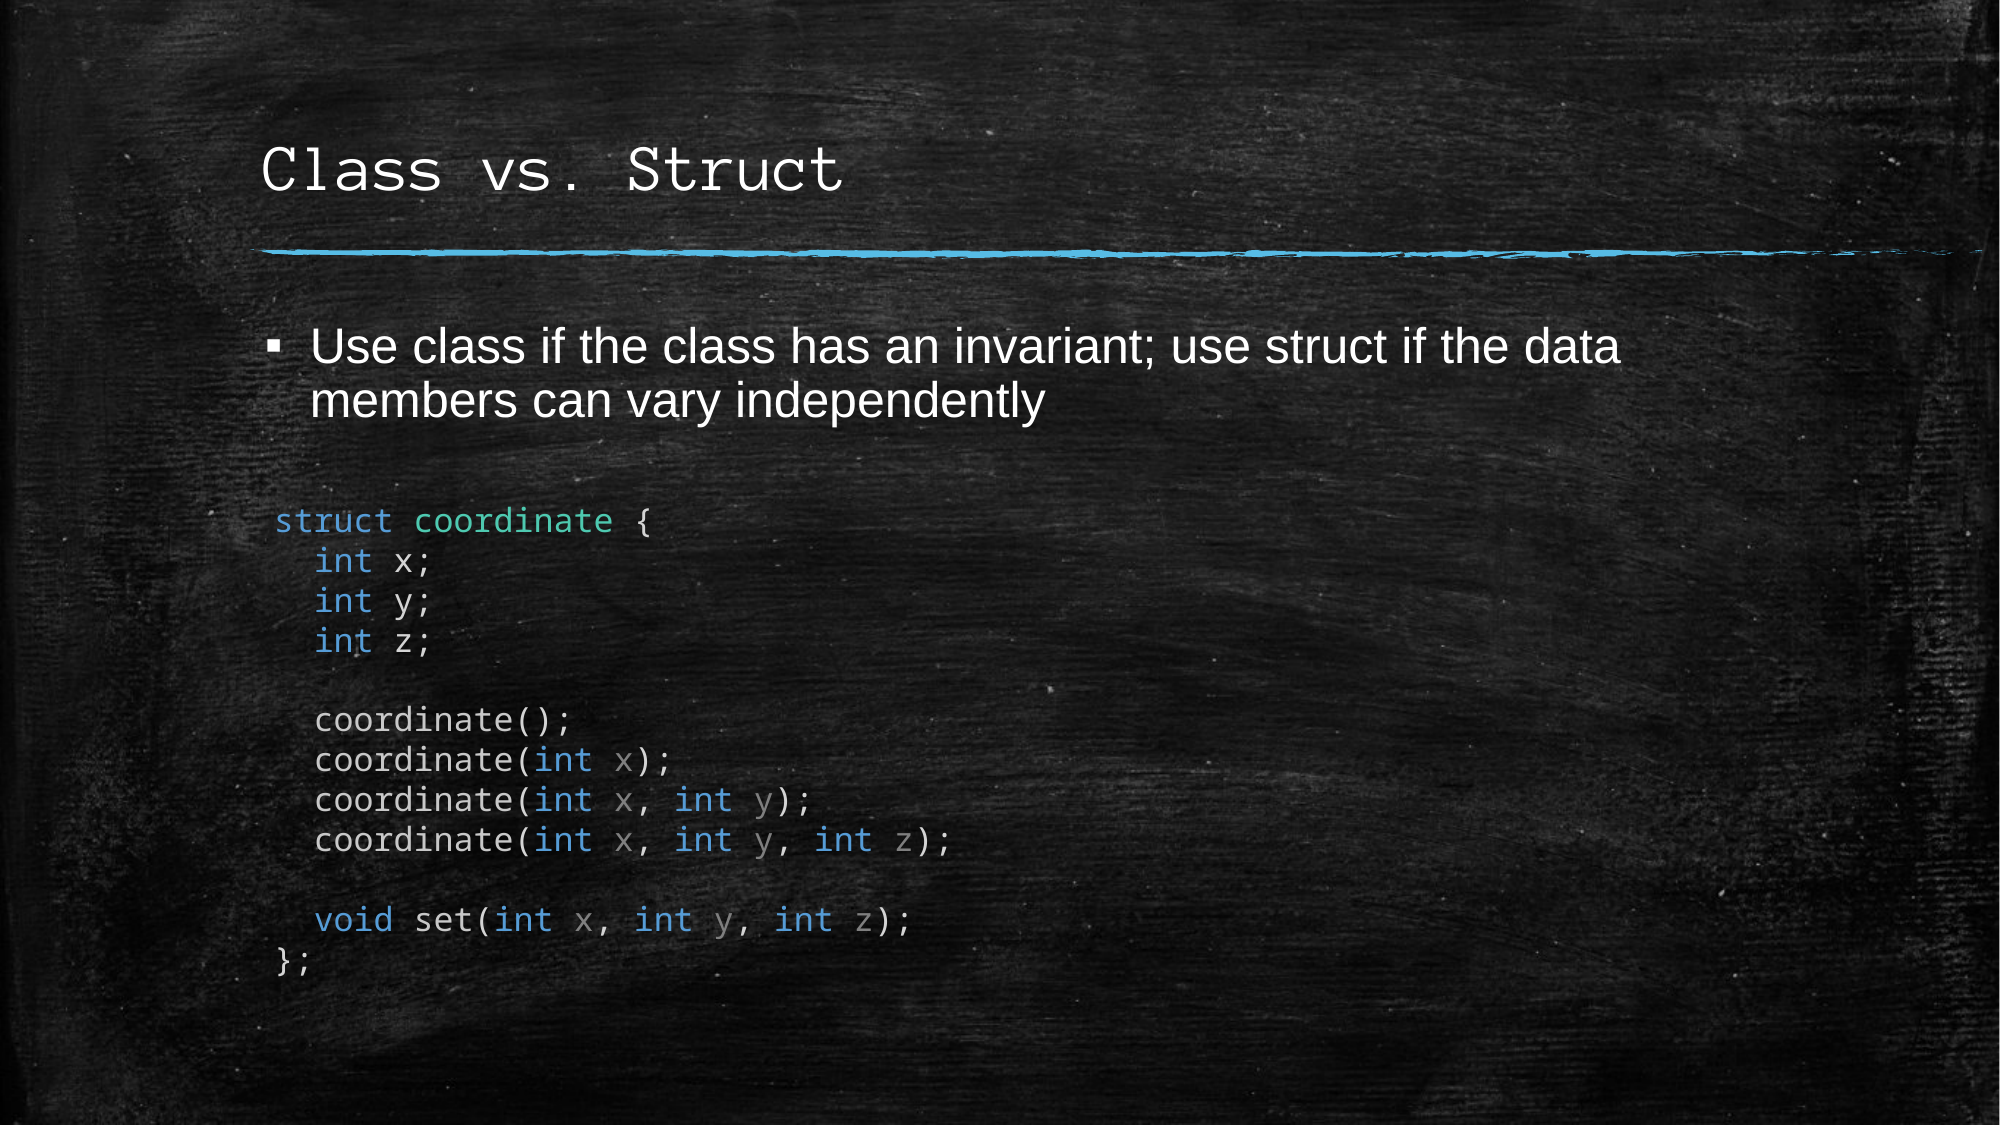

# Class vs. Struct
Use class if the class has an invariant; use struct if the data members can vary independently

struct coordinate {
  int x;
  int y;
  int z;

  coordinate();
  coordinate(int x);
  coordinate(int x, int y);
  coordinate(int x, int y, int z);

  void set(int x, int y, int z);
};